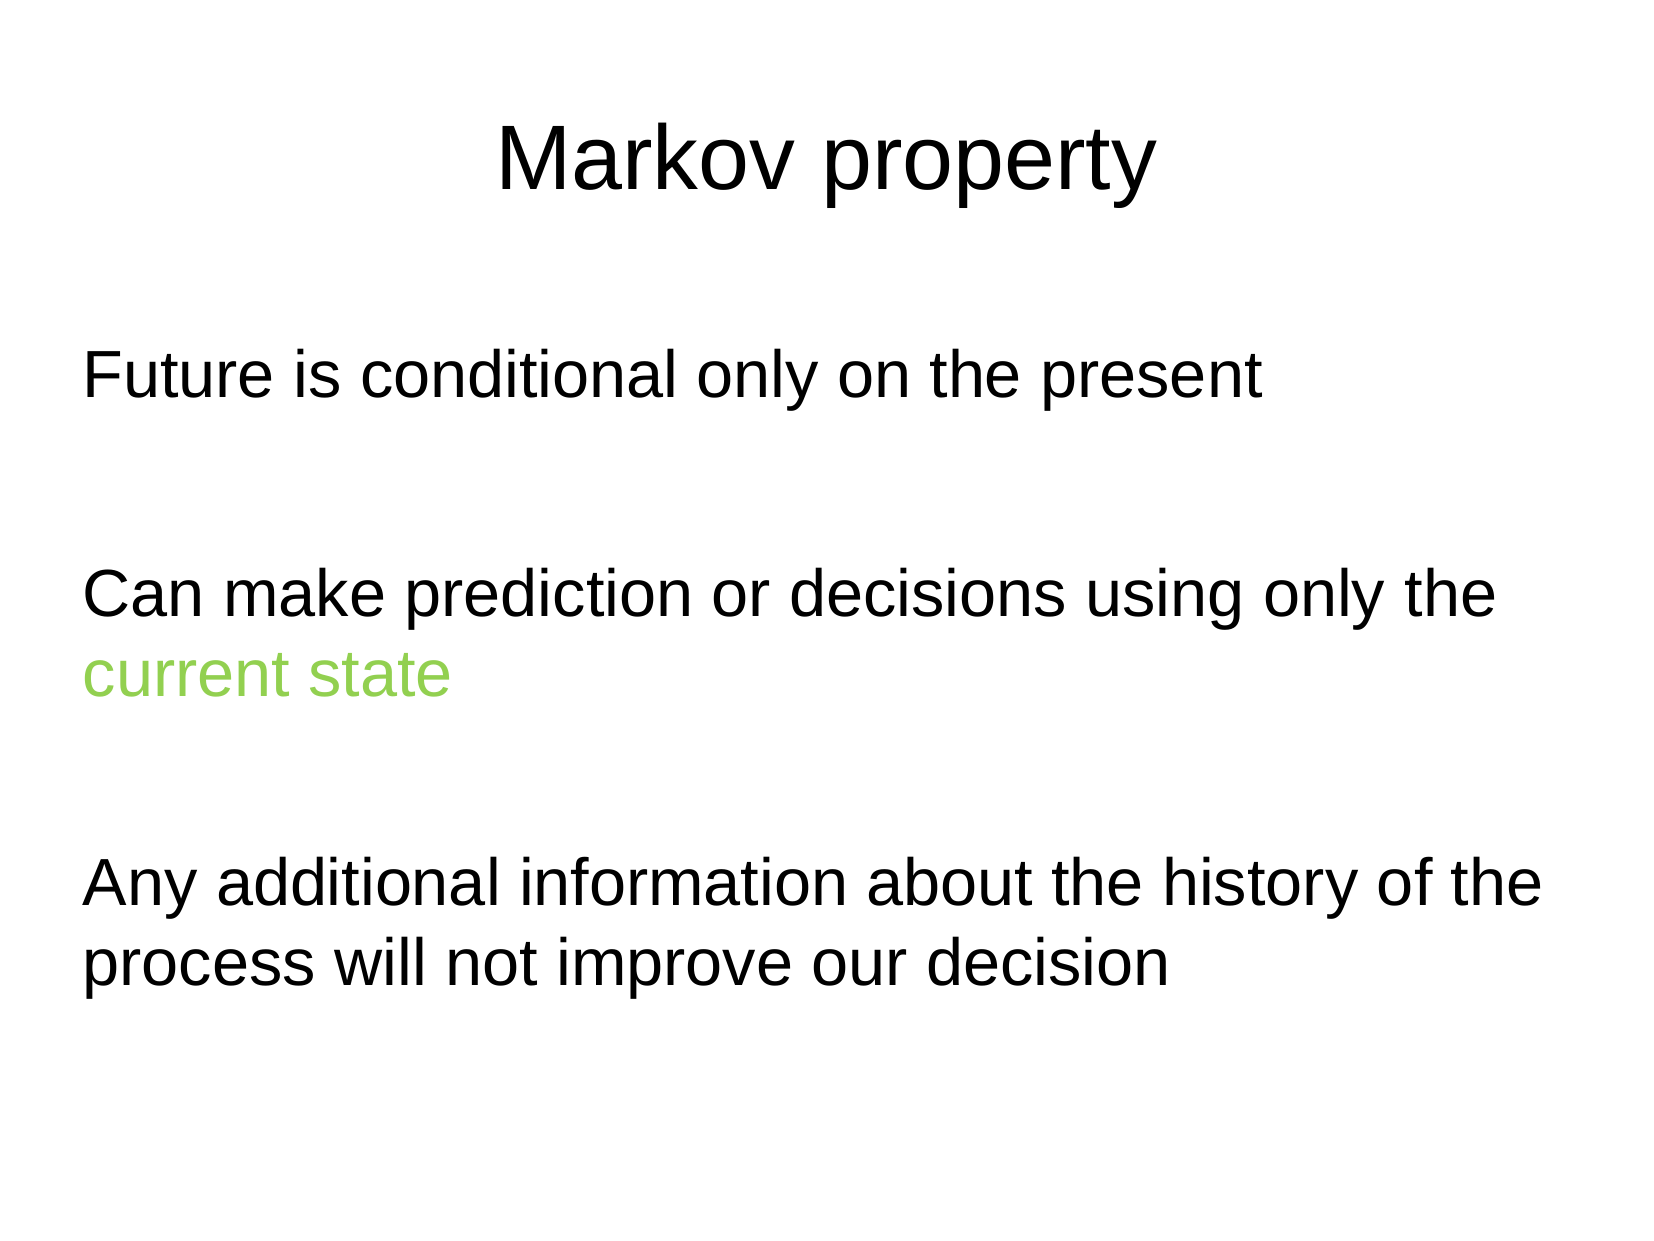

Markov property
Future is conditional only on the present

Can make prediction or decisions using only the current state

Any additional information about the history of the process will not improve our decision